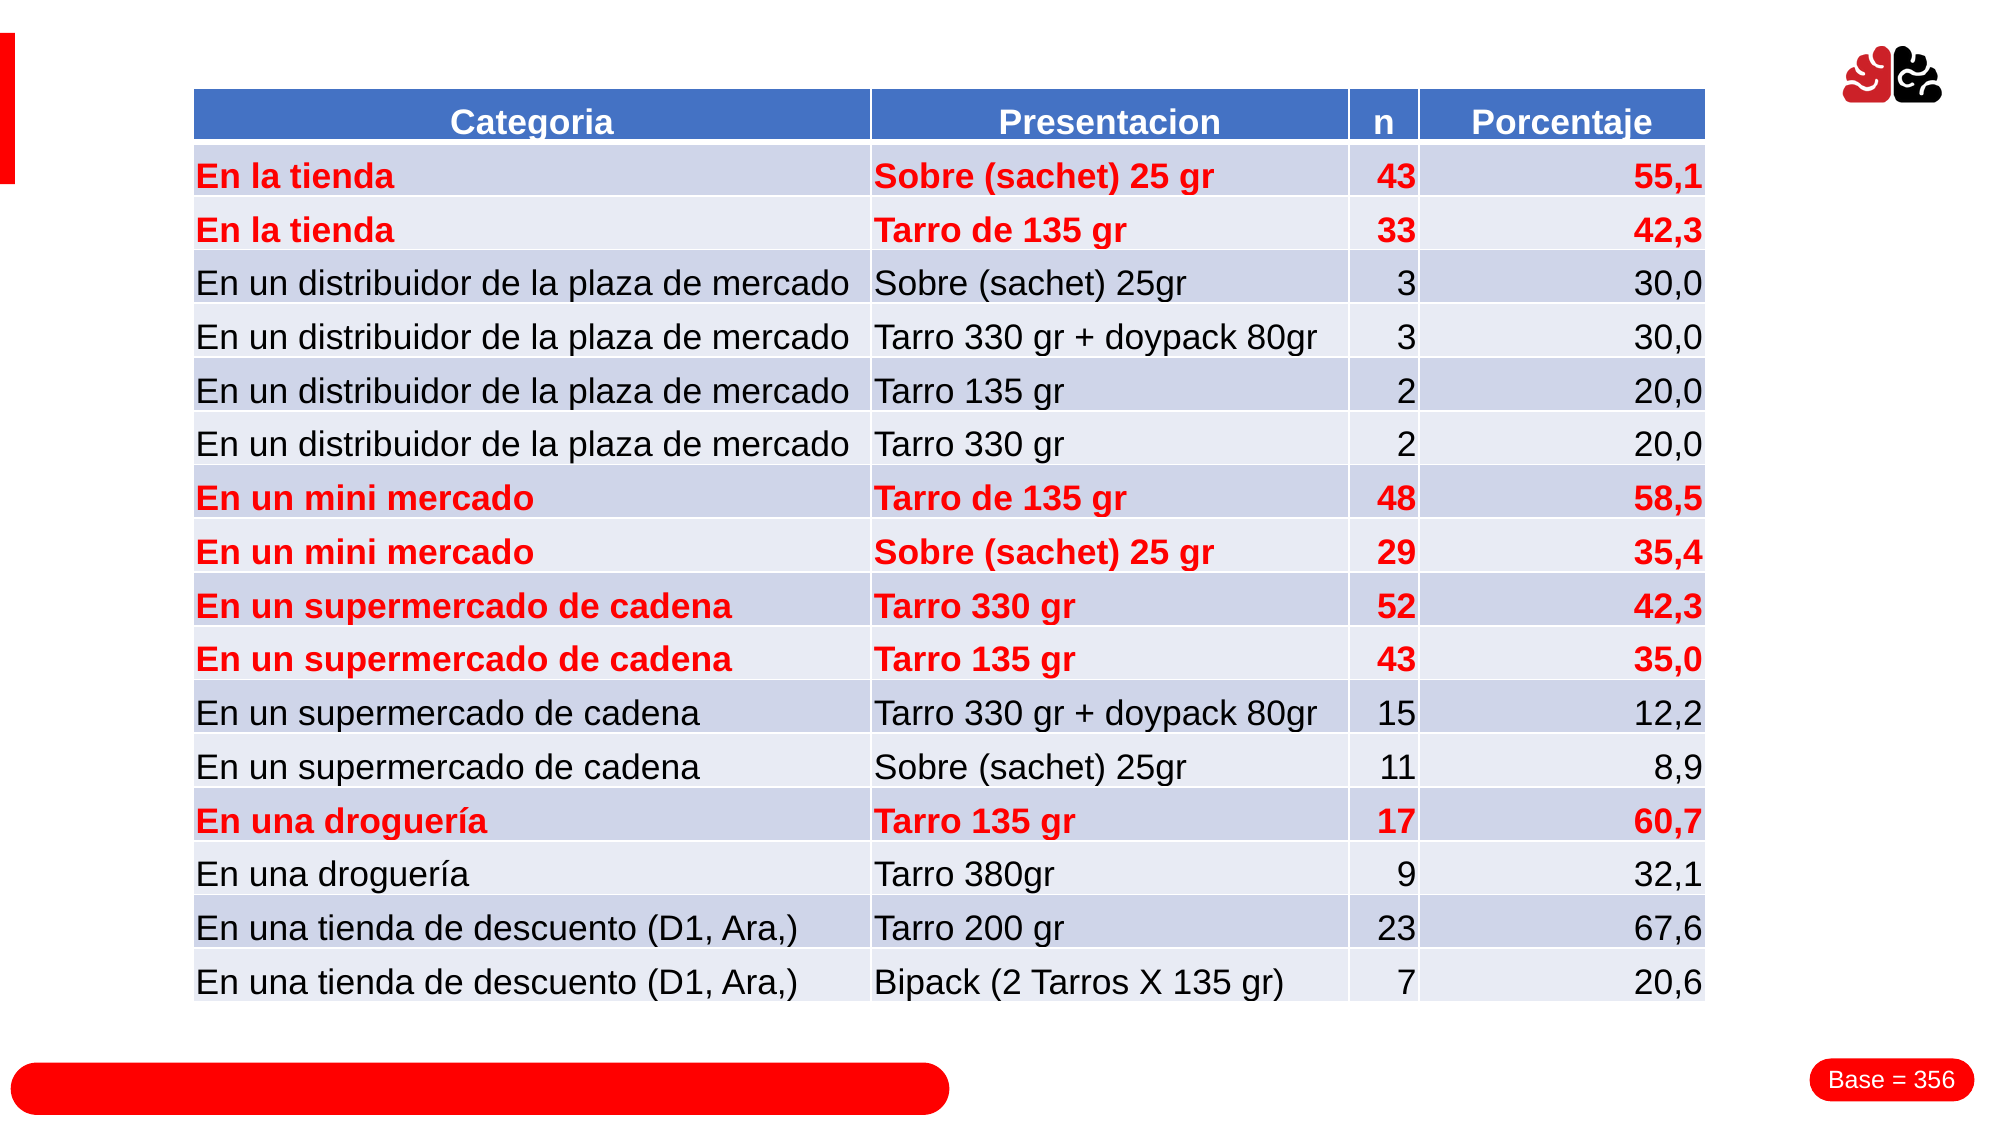

| Categoria | Presentacion | n | Porcentaje |
| --- | --- | --- | --- |
| En la tienda | Sobre (sachet) 25 gr | 43 | 55,1 |
| En la tienda | Tarro de 135 gr | 33 | 42,3 |
| En un distribuidor de la plaza de mercado | Sobre (sachet) 25gr | 3 | 30,0 |
| En un distribuidor de la plaza de mercado | Tarro 330 gr + doypack 80gr | 3 | 30,0 |
| En un distribuidor de la plaza de mercado | Tarro 135 gr | 2 | 20,0 |
| En un distribuidor de la plaza de mercado | Tarro 330 gr | 2 | 20,0 |
| En un mini mercado | Tarro de 135 gr | 48 | 58,5 |
| En un mini mercado | Sobre (sachet) 25 gr | 29 | 35,4 |
| En un supermercado de cadena | Tarro 330 gr | 52 | 42,3 |
| En un supermercado de cadena | Tarro 135 gr | 43 | 35,0 |
| En un supermercado de cadena | Tarro 330 gr + doypack 80gr | 15 | 12,2 |
| En un supermercado de cadena | Sobre (sachet) 25gr | 11 | 8,9 |
| En una droguería | Tarro 135 gr | 17 | 60,7 |
| En una droguería | Tarro 380gr | 9 | 32,1 |
| En una tienda de descuento (D1, Ara,) | Tarro 200 gr | 23 | 67,6 |
| En una tienda de descuento (D1, Ara,) | Bipack (2 Tarros X 135 gr) | 7 | 20,6 |
Base = 356